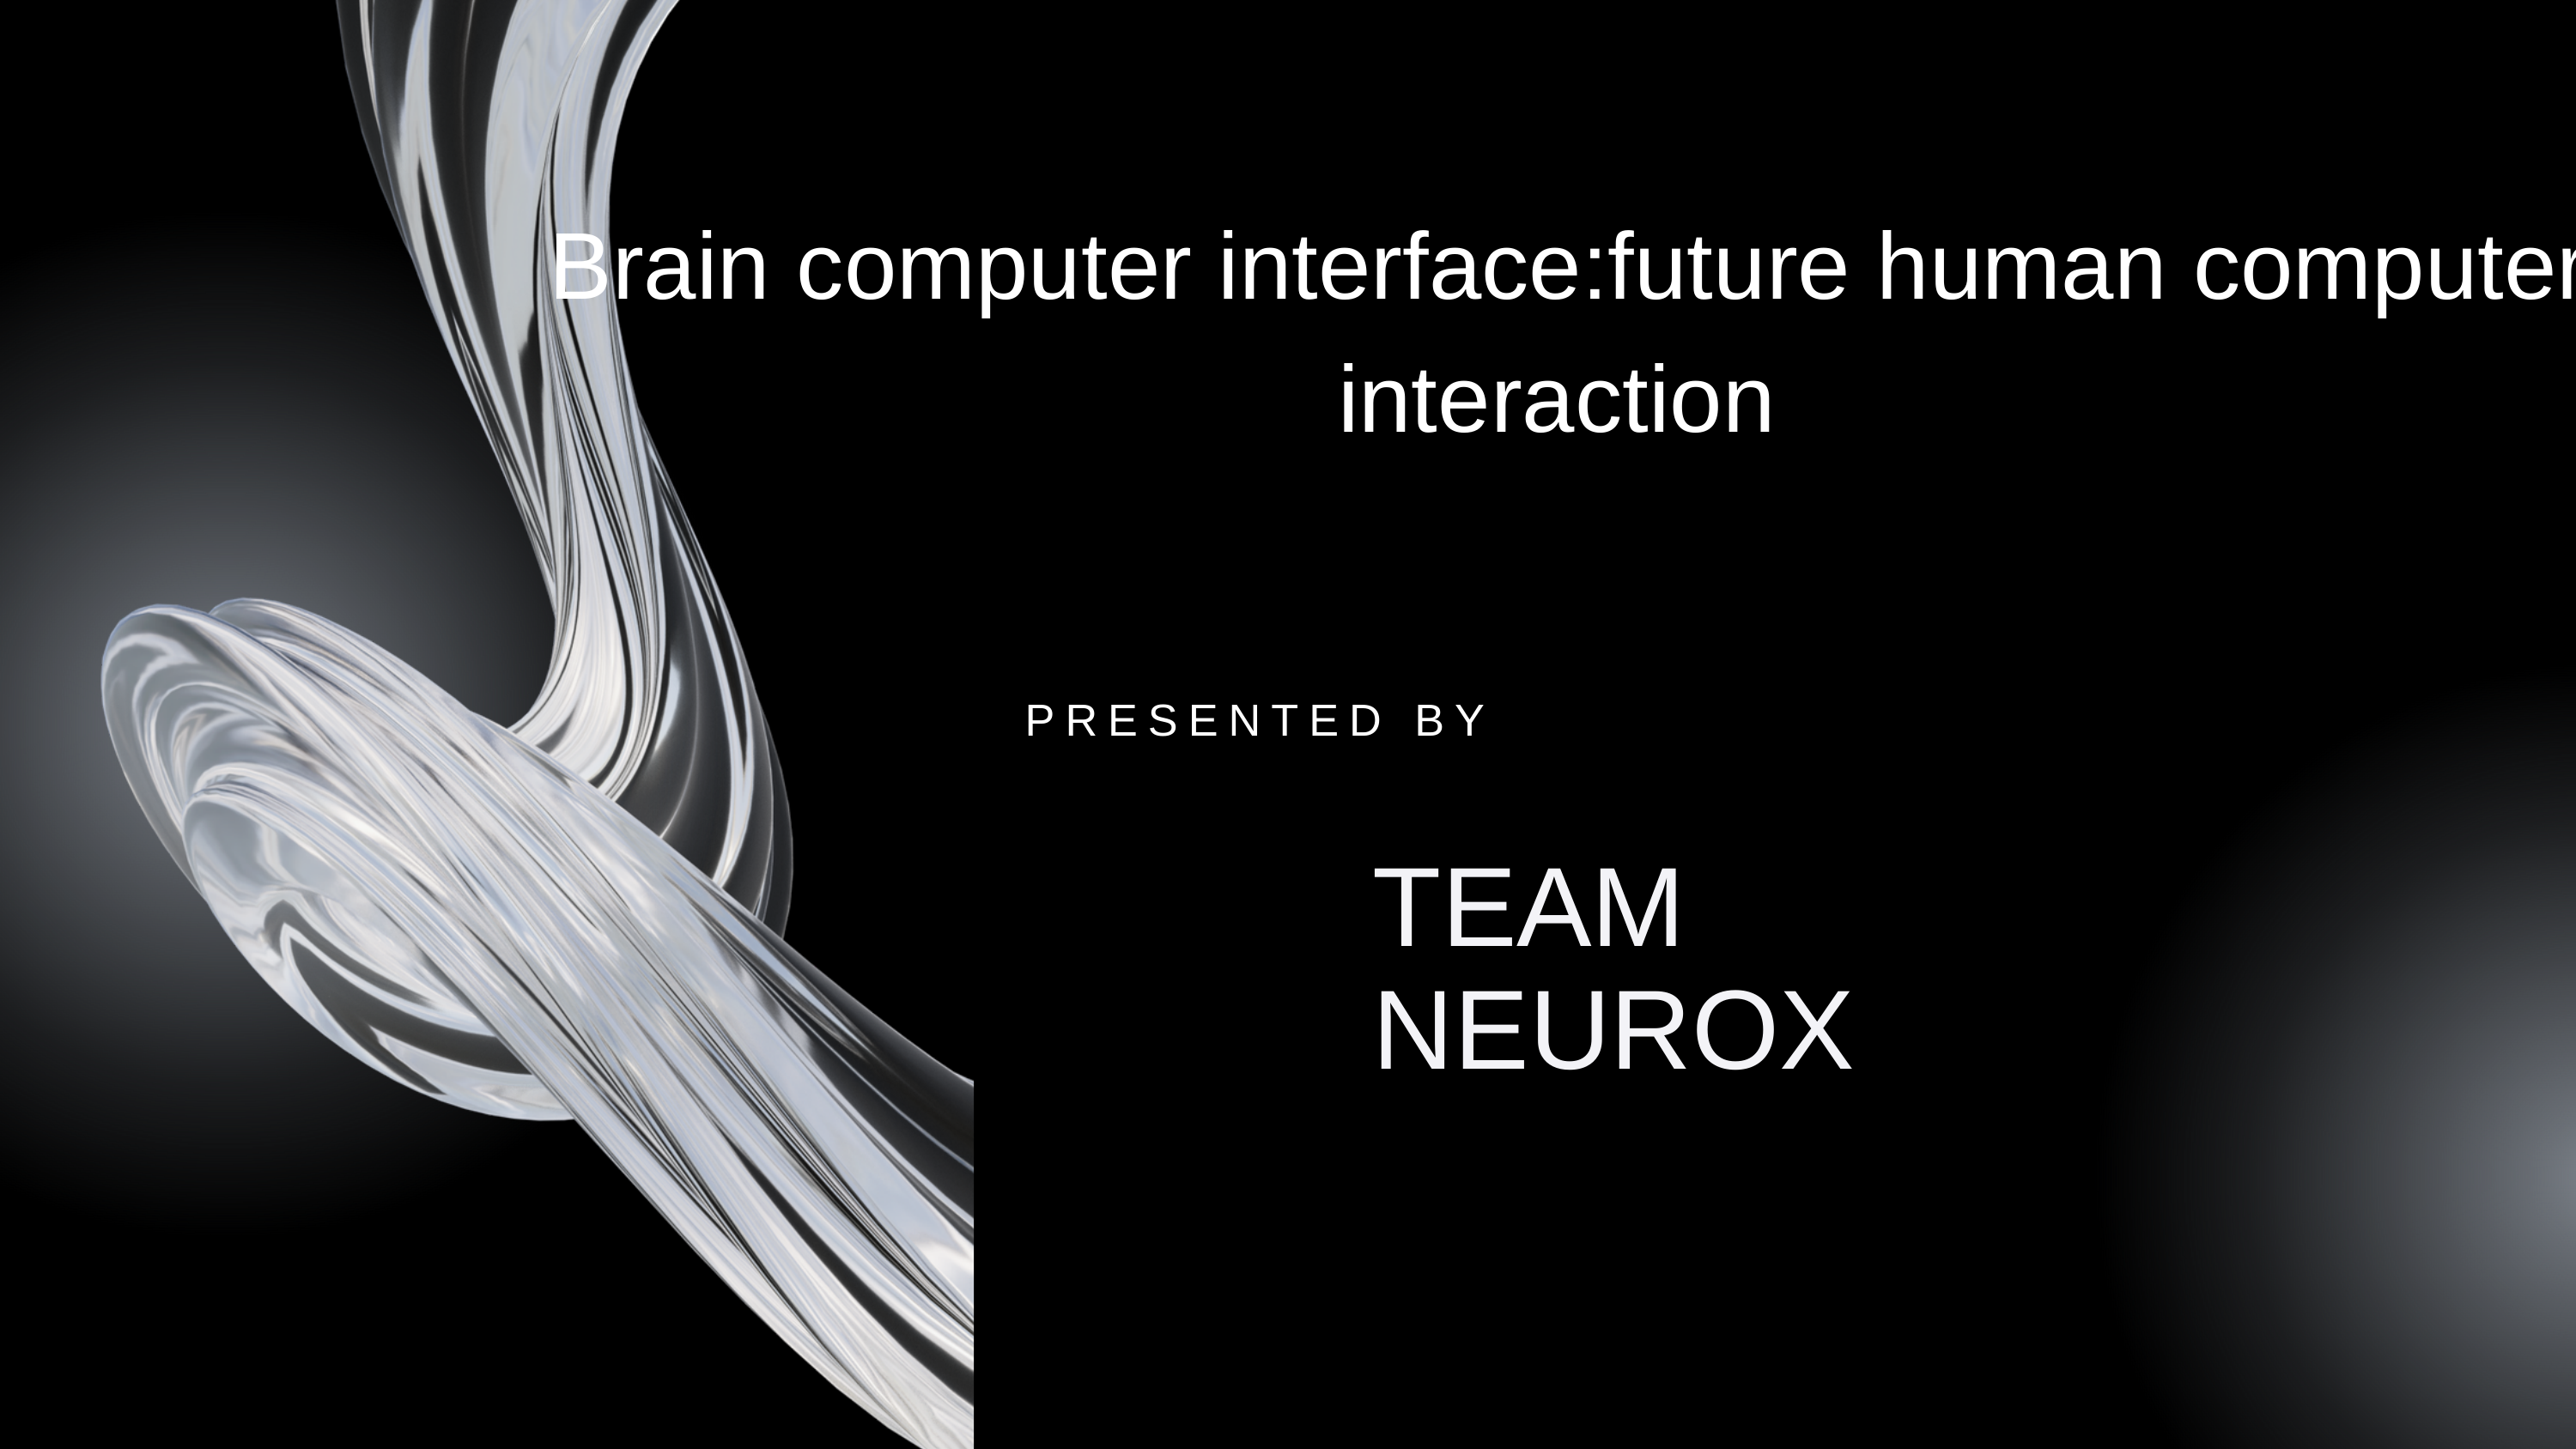

Brain computer interface:future human computer interaction

PRESENTED BY
TEAM
NEUROX